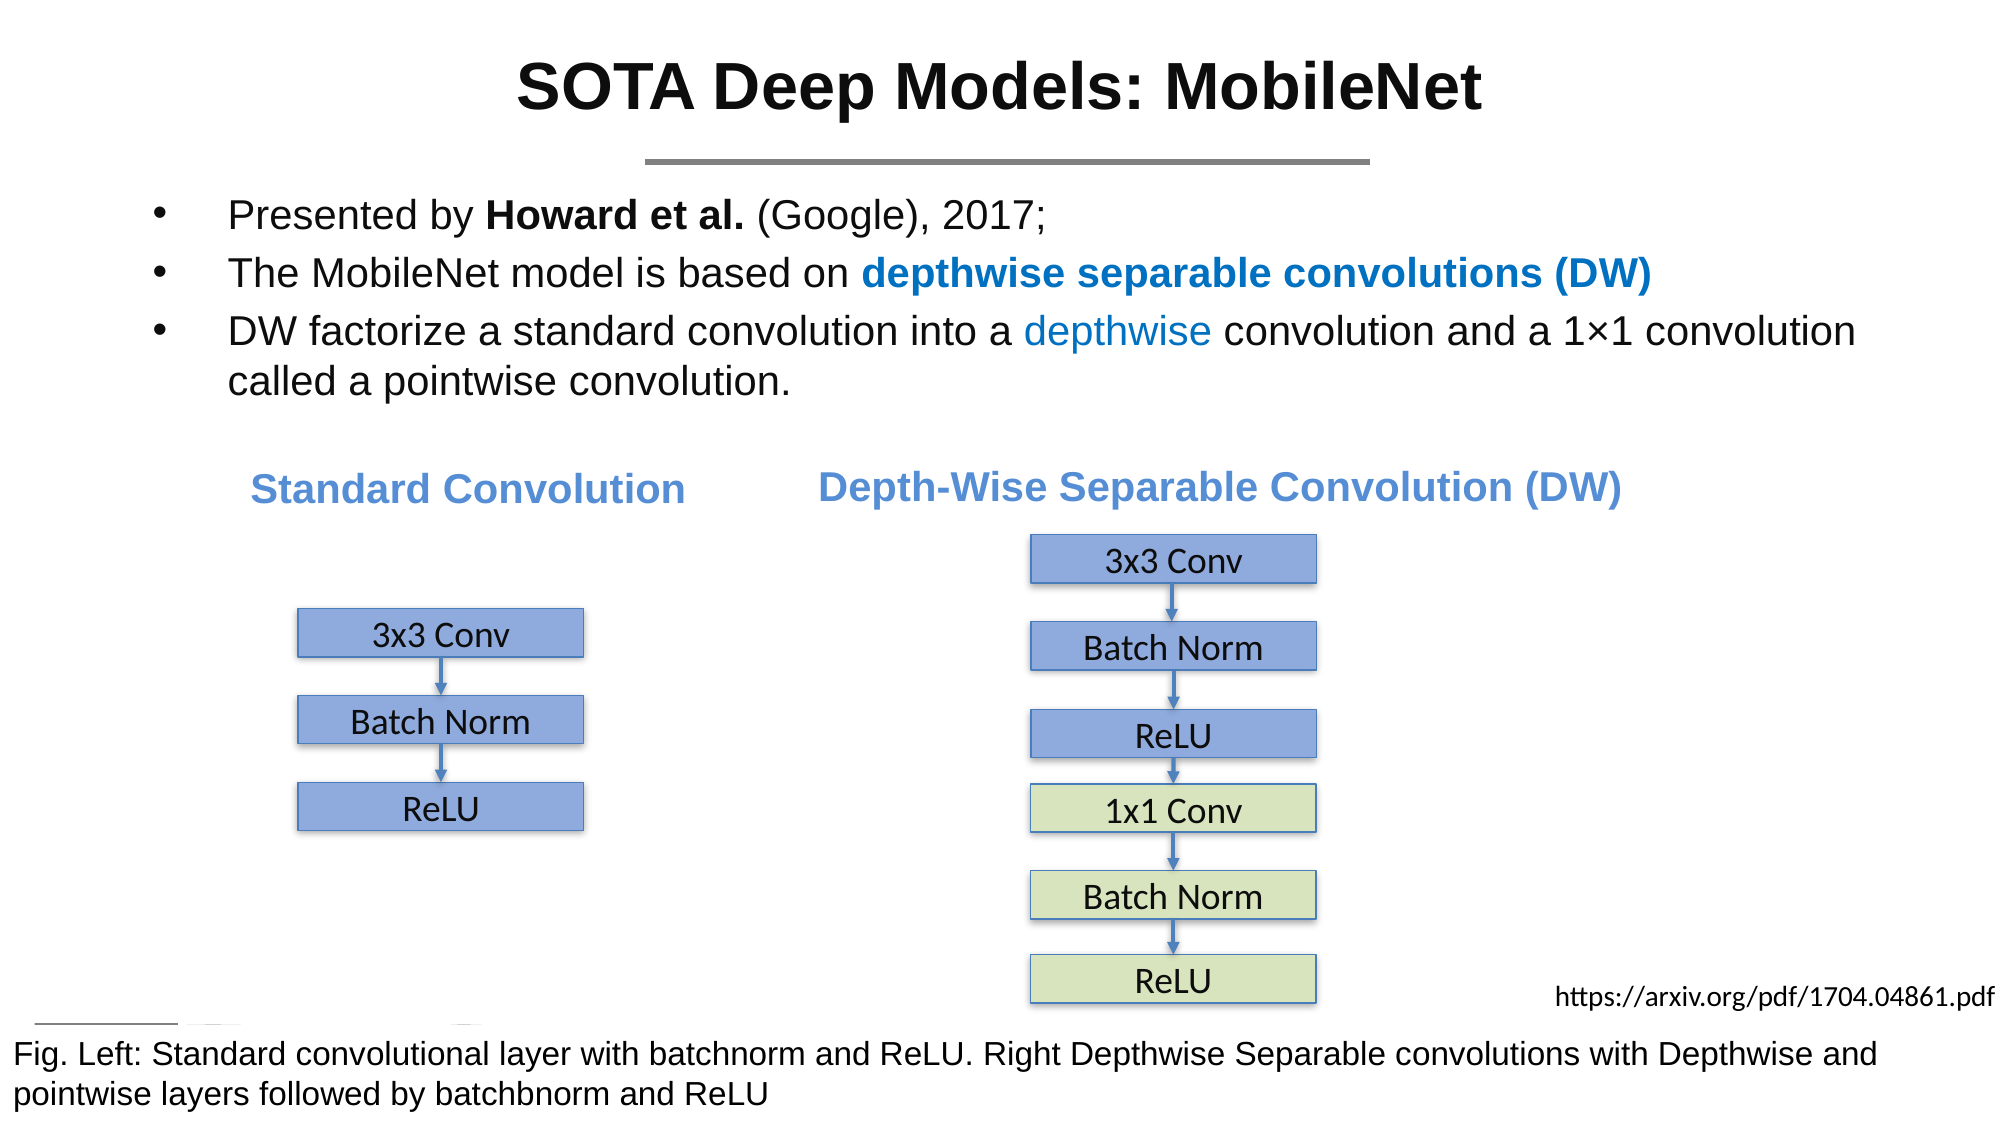

# SOTA Deep Models: MobileNet
Presented by Howard et al. (Google), 2017;
The MobileNet model is based on depthwise separable convolutions (DW)
DW factorize a standard convolution into a depthwise convolution and a 1×1 convolution called a pointwise convolution.

Depth-Wise Separable Convolution (DW)
Standard Convolution

3x3 Conv
Batch Norm
ReLU
3x3 Conv
Batch Norm
ReLU
1x1 Conv
Batch Norm
ReLU
https://arxiv.org/pdf/1704.04861.pdf
Fig. Left: Standard convolutional layer with batchnorm and ReLU. Right Depthwise Separable convolutions with Depthwise and pointwise layers followed by batchbnorm and ReLU